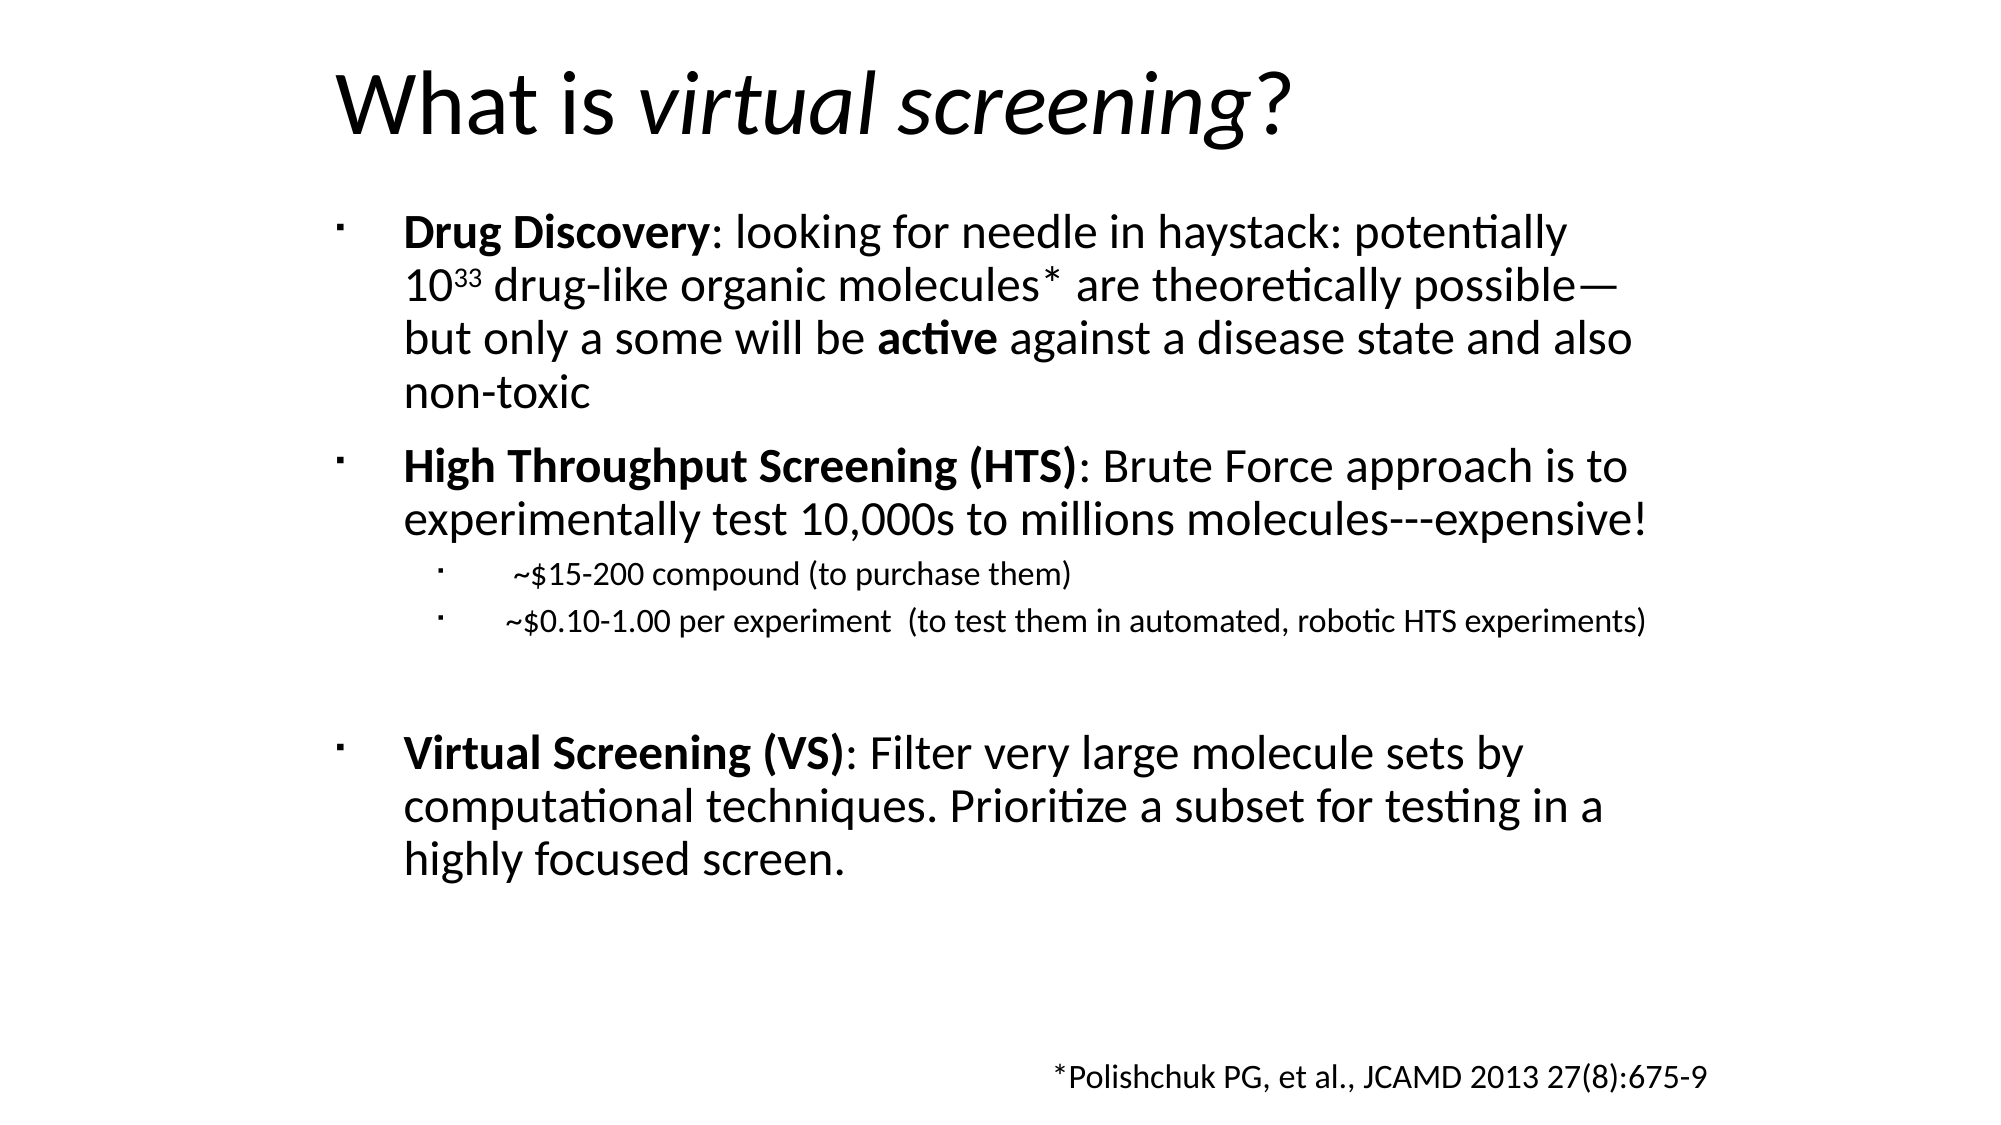

What is virtual screening?
Drug Discovery: looking for needle in haystack: potentially 1033 drug-like organic molecules* are theoretically possible—but only a some will be active against a disease state and also non-toxic
High Throughput Screening (HTS): Brute Force approach is to experimentally test 10,000s to millions molecules---expensive!
 ~$15-200 compound (to purchase them)
~$0.10-1.00 per experiment  (to test them in automated, robotic HTS experiments)

Virtual Screening (VS): Filter very large molecule sets by computational techniques. Prioritize a subset for testing in a highly focused screen.
*Polishchuk PG, et al., JCAMD 2013 27(8):675-9